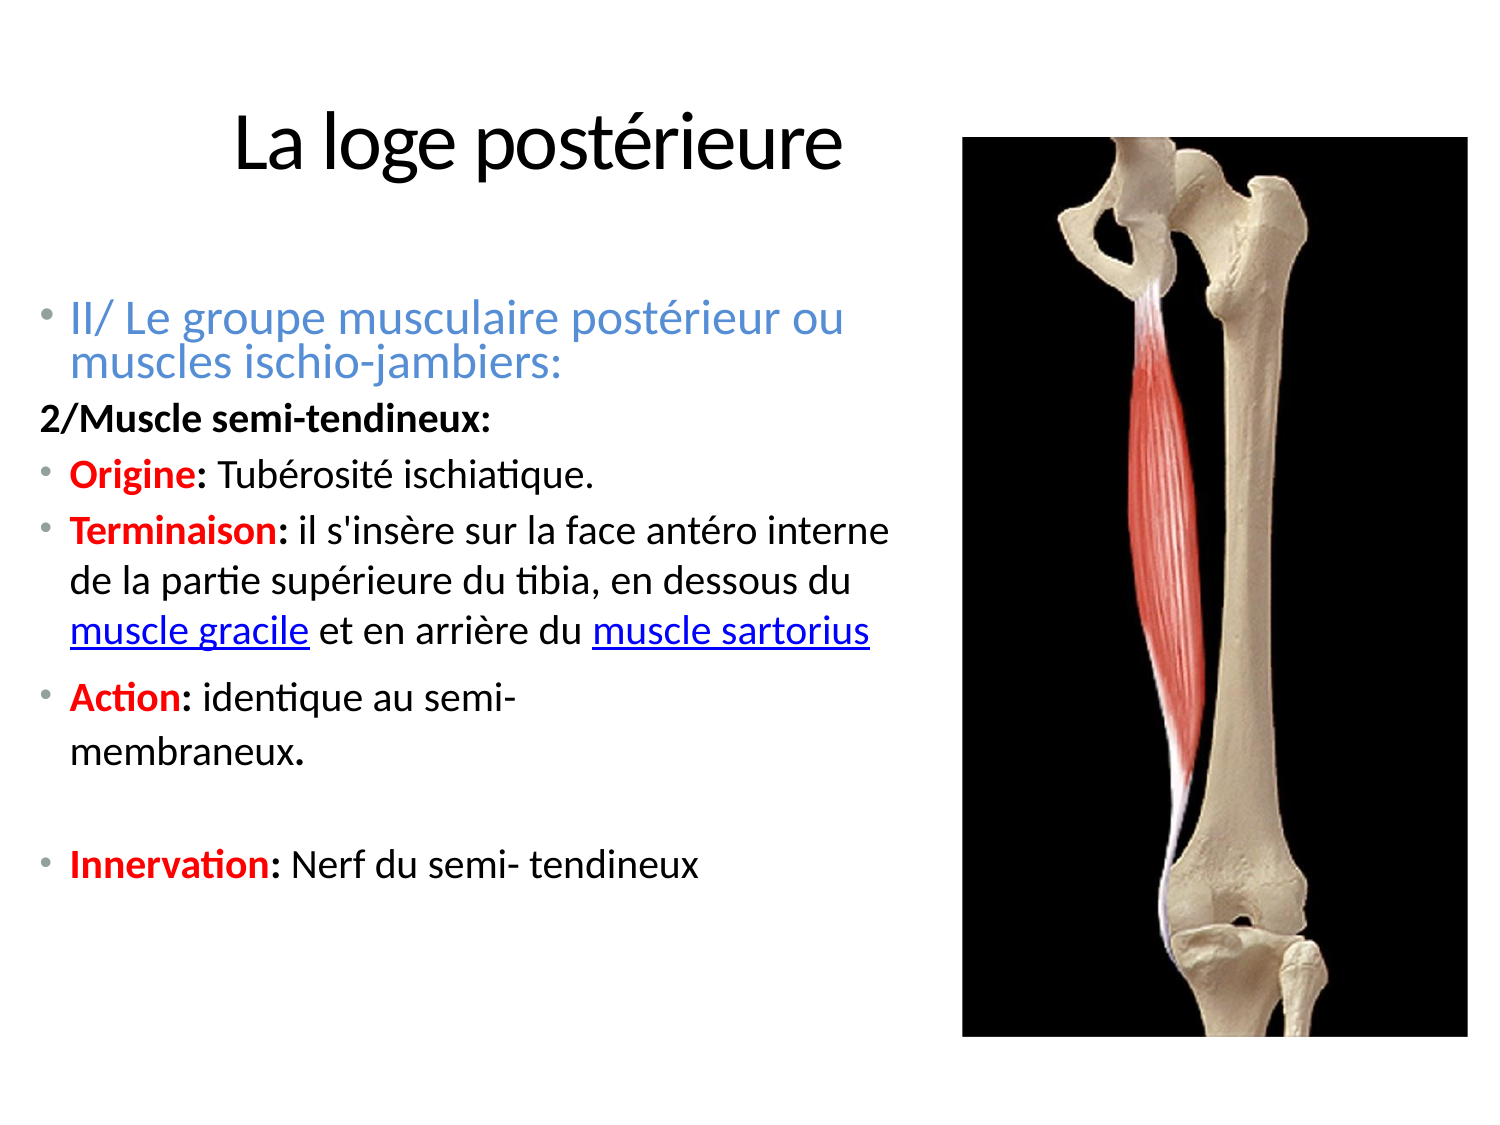

# La loge postérieure

II/ Le groupe musculaire postérieur ou  muscles ischio-jambiers:
2/Muscle semi-tendineux:
Origine: Tubérosité ischiatique.
Terminaison: il s'insère sur la face antéro interne de la partie supérieure du tibia, en dessous du muscle gracile et en arrière du muscle sartorius
Action: identique au semi-  membraneux.

Innervation: Nerf du semi- tendineux